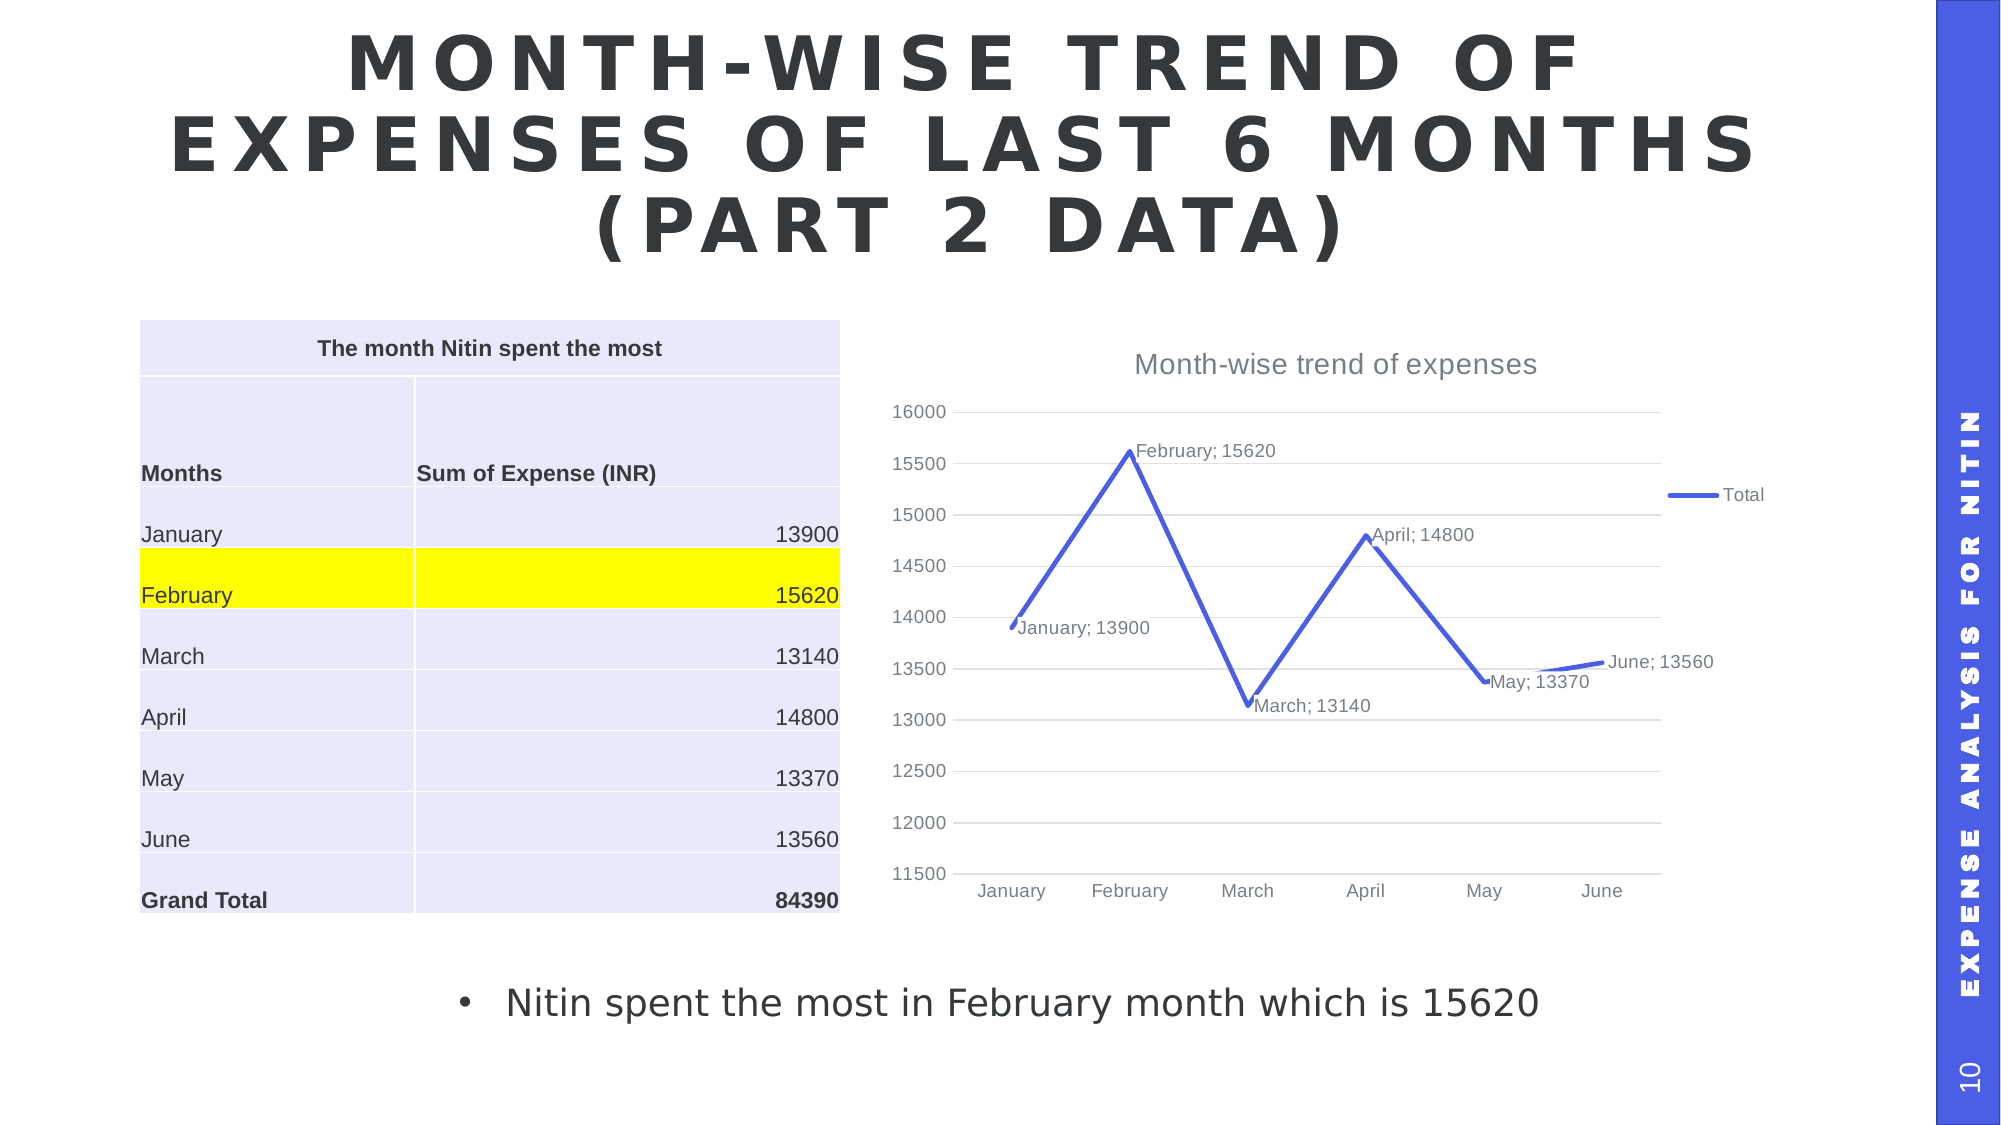

# Month-wise trend of expenses of last 6 months (part 2 data)

### Chart: Month-wise trend of expenses

| Category | Total |
|---|---|
| January | 13900.0 |
| February | 15620.0 |
| March | 13140.0 |
| April | 14800.0 |
| May | 13370.0 |
| June | 13560.0 |
| The month Nitin spent the most |  |
| --- | --- |
| Months | Sum of Expense (INR) |
| January | 13900 |
| February | 15620 |
| March | 13140 |
| April | 14800 |
| May | 13370 |
| June | 13560 |
| Grand Total | 84390 |
Expense Analysis for Nitin
Nitin spent the most in February month which is 15620
10